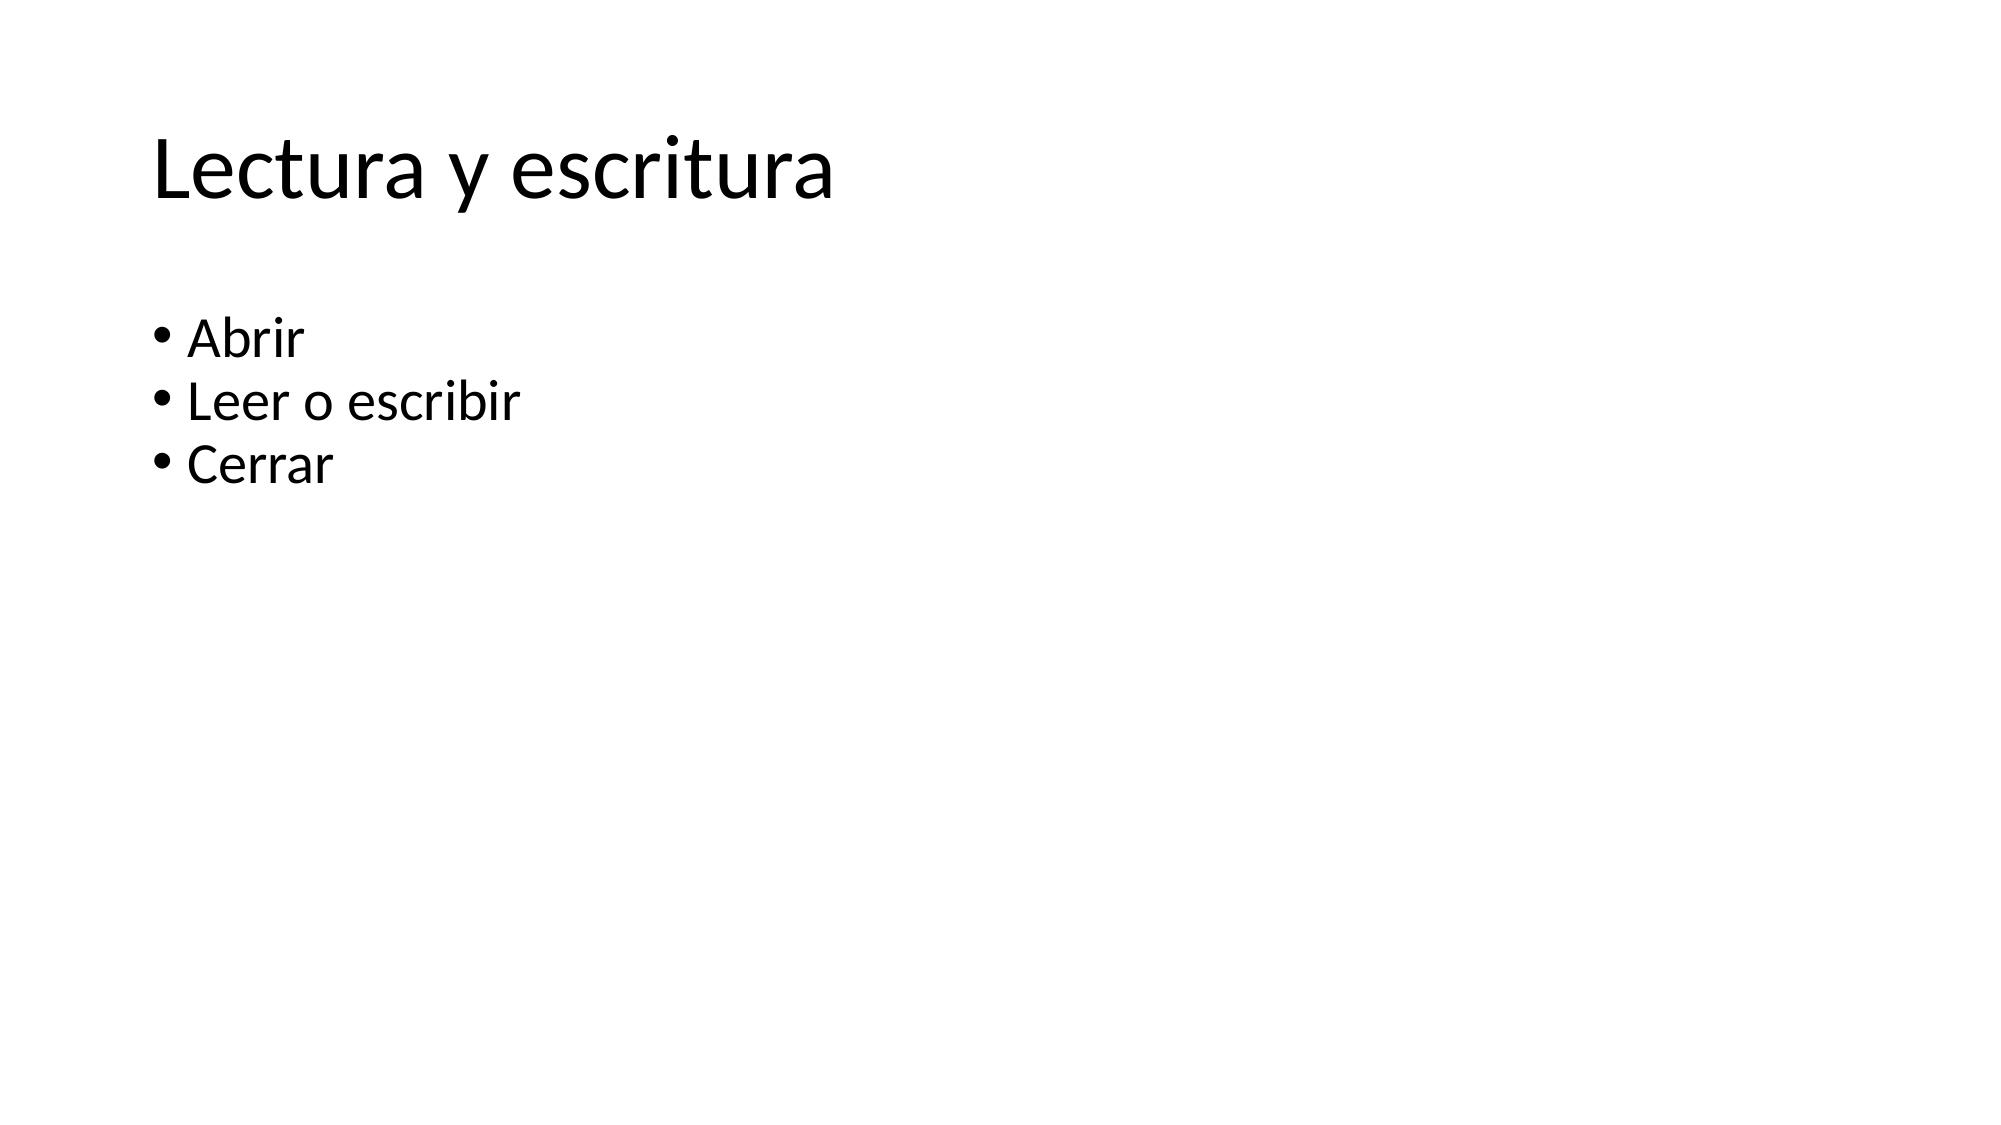

Lectura y escritura
Abrir
Leer o escribir
Cerrar